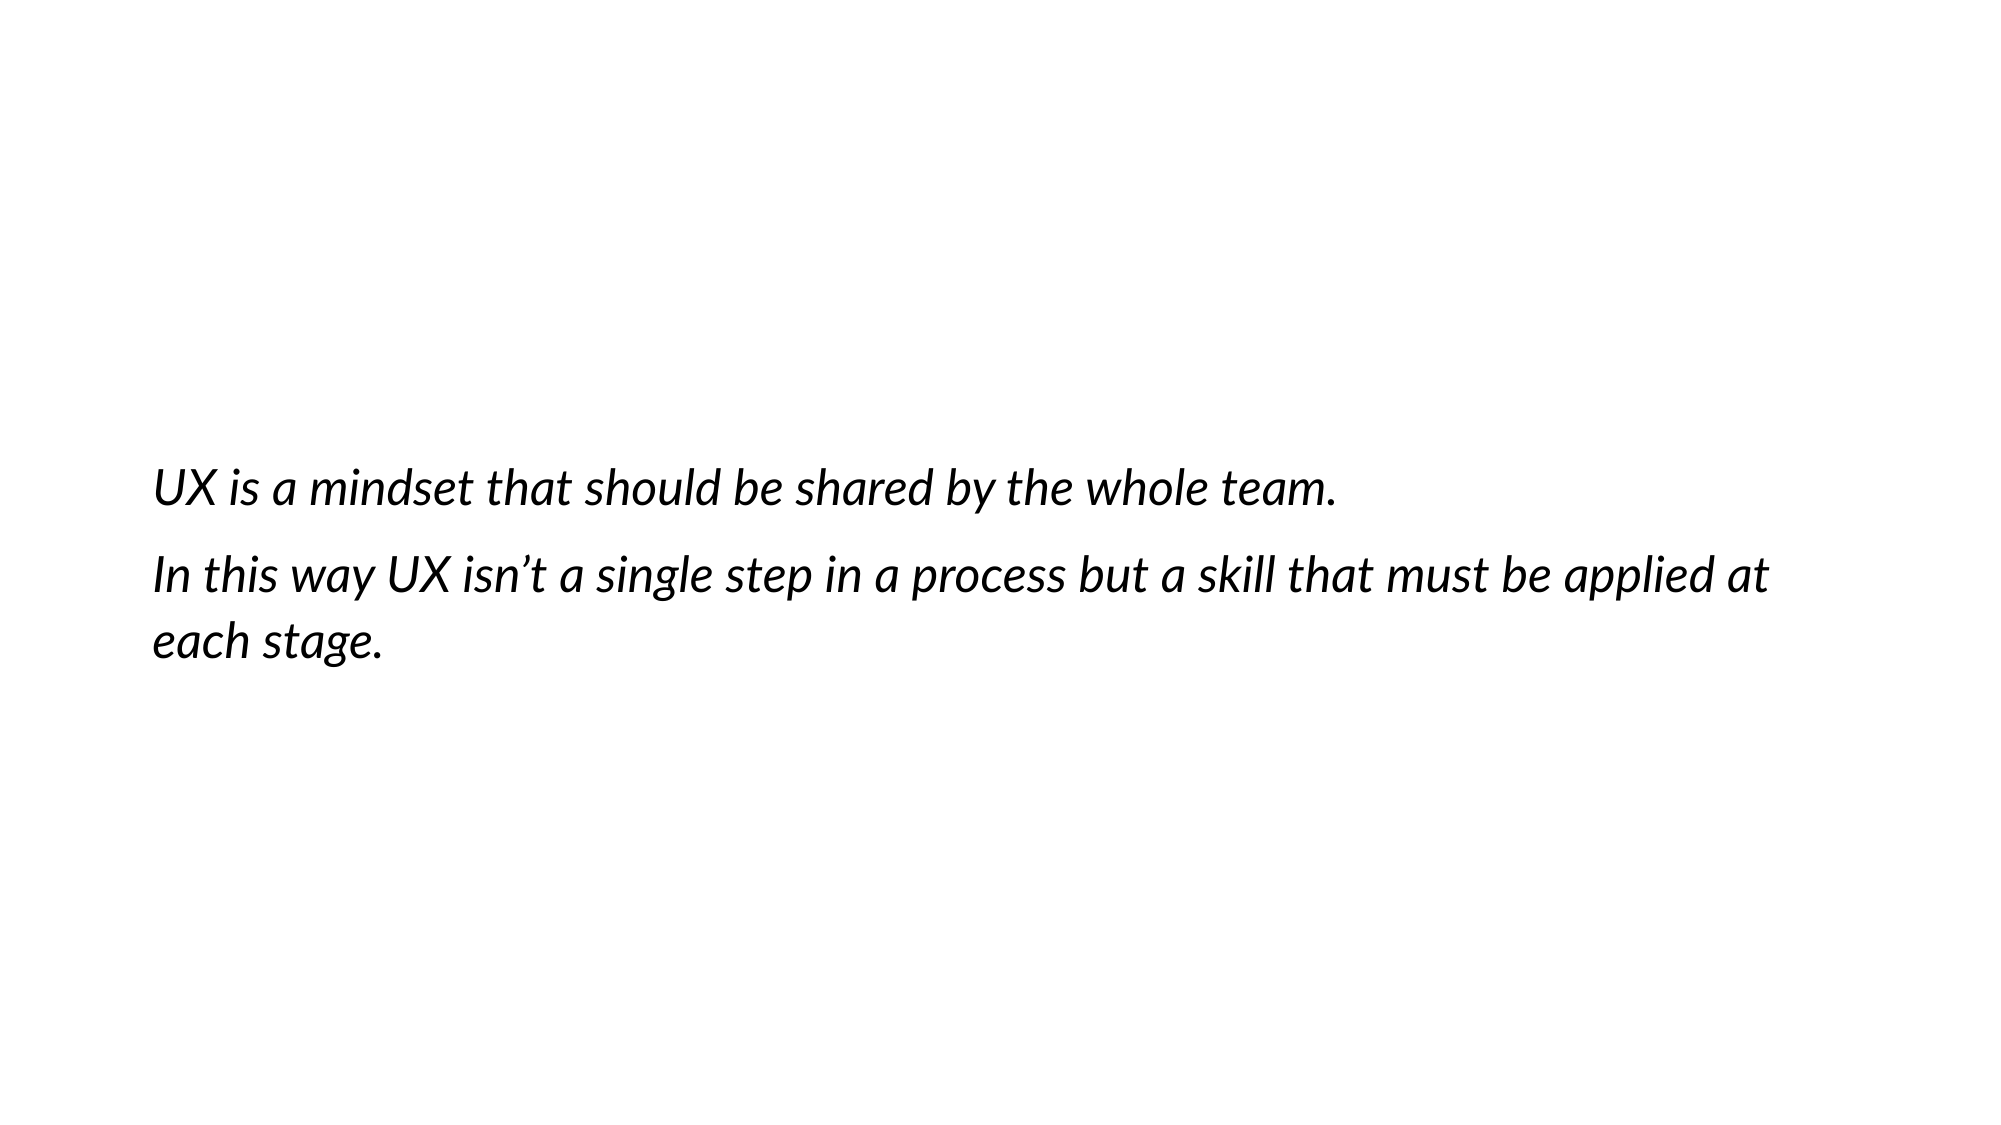

#

UX is a mindset that should be shared by the whole team.
In this way UX isn’t a single step in a process but a skill that must be applied at each stage.